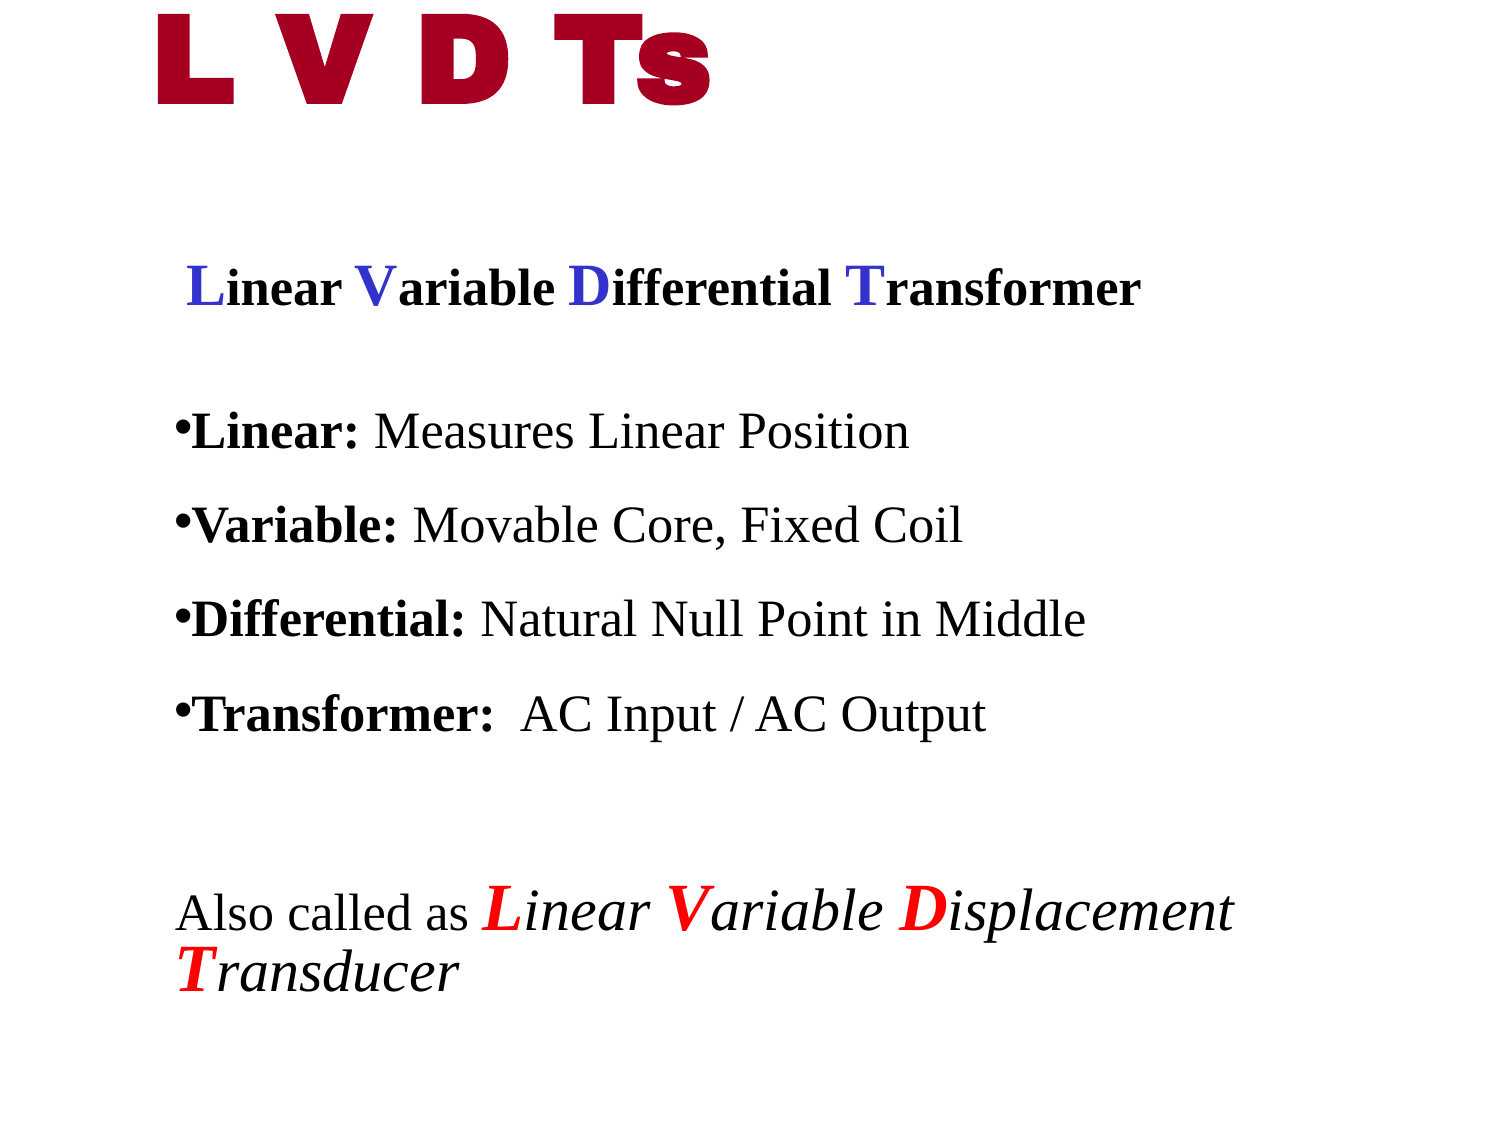

# L V D Ts
 Linear Variable Differential Transformer

Linear: Measures Linear Position

Variable: Movable Core, Fixed Coil

Differential: Natural Null Point in Middle

Transformer:  AC Input / AC Output

Also called as Linear Variable Displacement Transducer